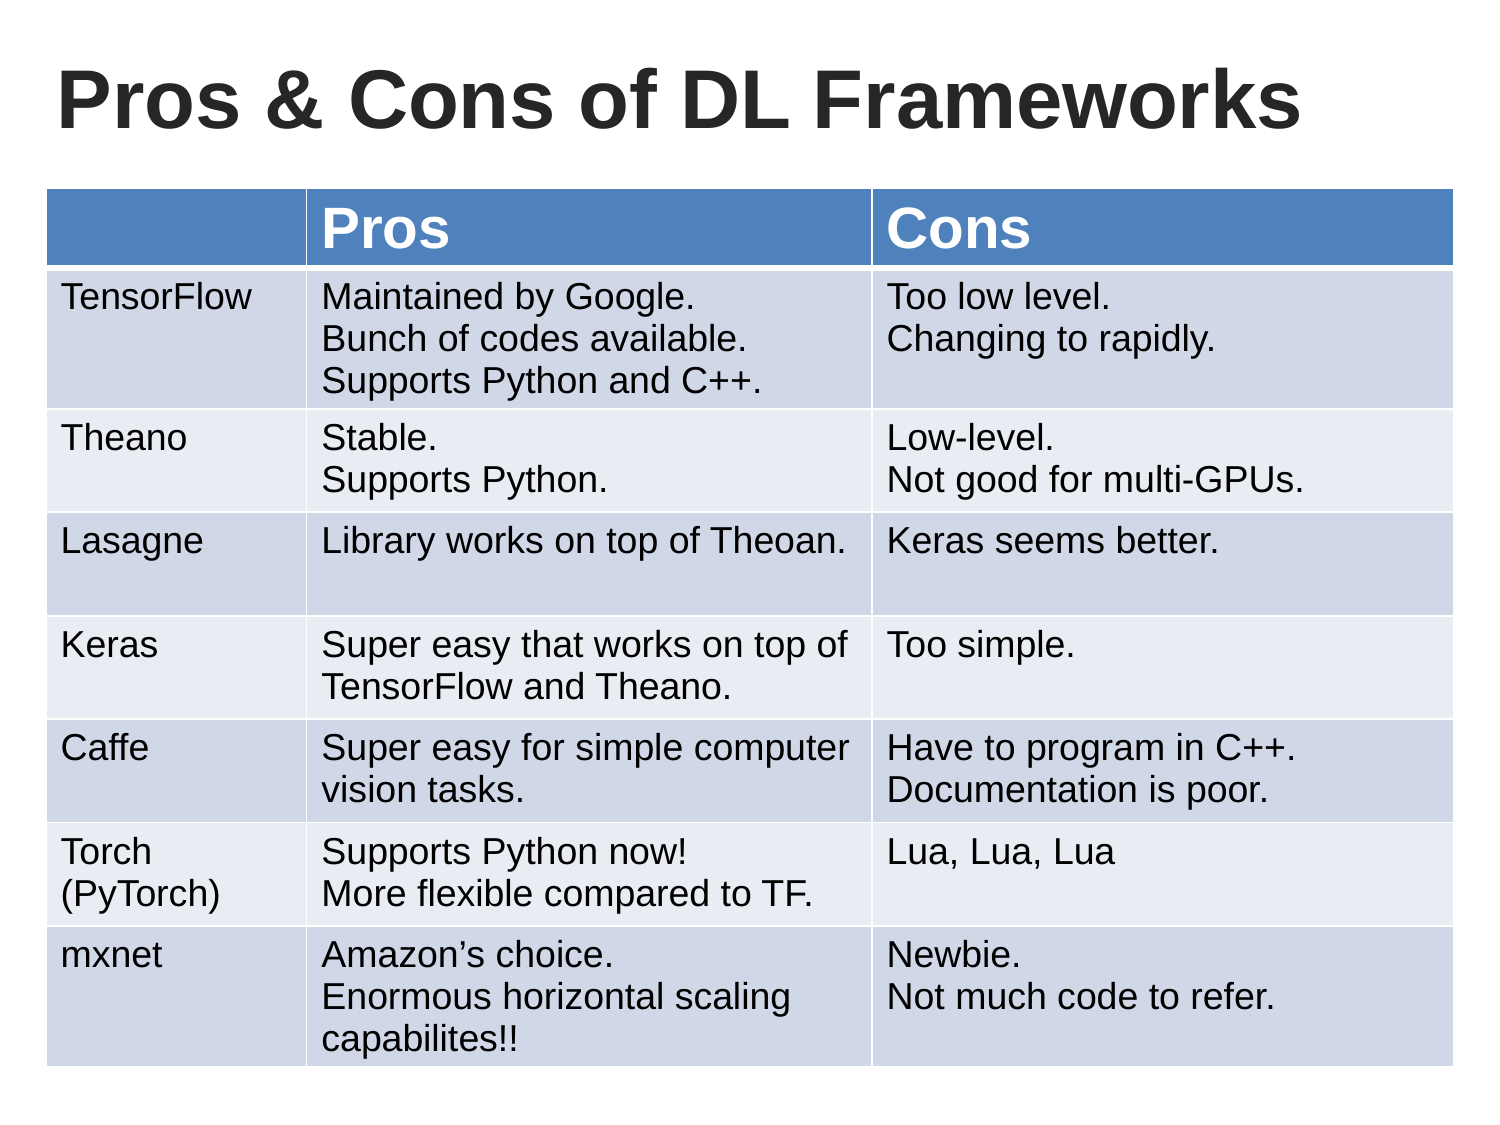

# Pros & Cons of DL Frameworks
|  | Pros | Cons |
| --- | --- | --- |
| TensorFlow | Maintained by Google. Bunch of codes available. Supports Python and C++. | Too low level. Changing to rapidly. |
| Theano | Stable. Supports Python. | Low-level. Not good for multi-GPUs. |
| Lasagne | Library works on top of Theoan. | Keras seems better. |
| Keras | Super easy that works on top of TensorFlow and Theano. | Too simple. |
| Caffe | Super easy for simple computer vision tasks. | Have to program in C++. Documentation is poor. |
| Torch (PyTorch) | Supports Python now! More flexible compared to TF. | Lua, Lua, Lua |
| mxnet | Amazon’s choice. Enormous horizontal scaling capabilites!! | Newbie. Not much code to refer. |